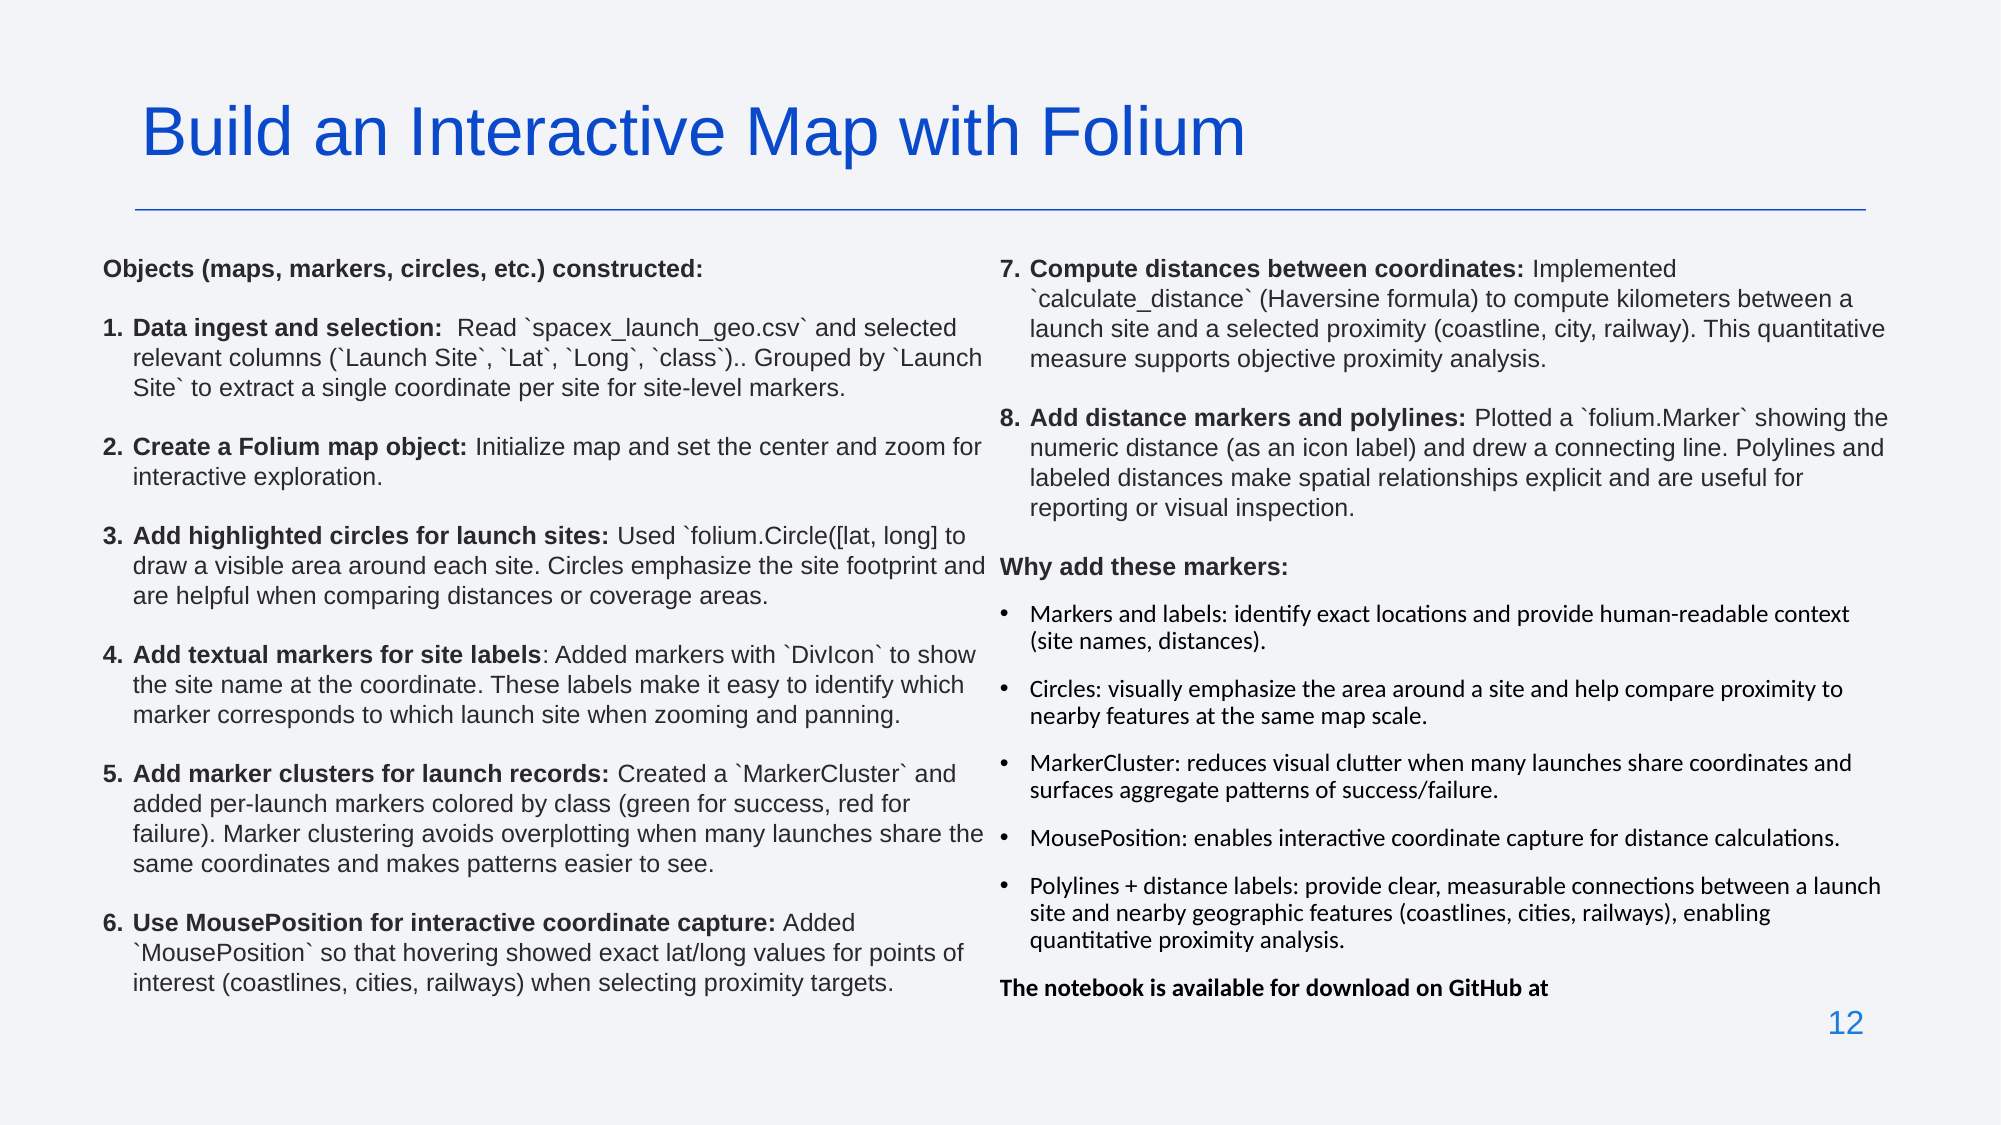

Build an Interactive Map with Folium
Objects (maps, markers, circles, etc.) constructed:
Data ingest and selection:  Read `spacex_launch_geo.csv` and selected relevant columns (`Launch Site`, `Lat`, `Long`, `class`).. Grouped by `Launch Site` to extract a single coordinate per site for site-level markers.
Create a Folium map object: Initialize map and set the center and zoom for interactive exploration.
Add highlighted circles for launch sites: Used `folium.Circle([lat, long] to draw a visible area around each site. Circles emphasize the site footprint and are helpful when comparing distances or coverage areas.
Add textual markers for site labels: Added markers with `DivIcon` to show the site name at the coordinate. These labels make it easy to identify which marker corresponds to which launch site when zooming and panning.
Add marker clusters for launch records: Created a `MarkerCluster` and added per-launch markers colored by class (green for success, red for failure). Marker clustering avoids overplotting when many launches share the same coordinates and makes patterns easier to see.
Use MousePosition for interactive coordinate capture: Added `MousePosition` so that hovering showed exact lat/long values for points of interest (coastlines, cities, railways) when selecting proximity targets.

Compute distances between coordinates: Implemented `calculate_distance` (Haversine formula) to compute kilometers between a launch site and a selected proximity (coastline, city, railway). This quantitative measure supports objective proximity analysis.
Add distance markers and polylines: Plotted a `folium.Marker` showing the numeric distance (as an icon label) and drew a connecting line. Polylines and labeled distances make spatial relationships explicit and are useful for reporting or visual inspection.
Why add these markers:
Markers and labels: identify exact locations and provide human-readable context (site names, distances).
Circles: visually emphasize the area around a site and help compare proximity to nearby features at the same map scale.
MarkerCluster: reduces visual clutter when many launches share coordinates and surfaces aggregate patterns of success/failure.
MousePosition: enables interactive coordinate capture for distance calculations.
Polylines + distance labels: provide clear, measurable connections between a launch site and nearby geographic features (coastlines, cities, railways), enabling quantitative proximity analysis.
The notebook is available for download on GitHub at

12